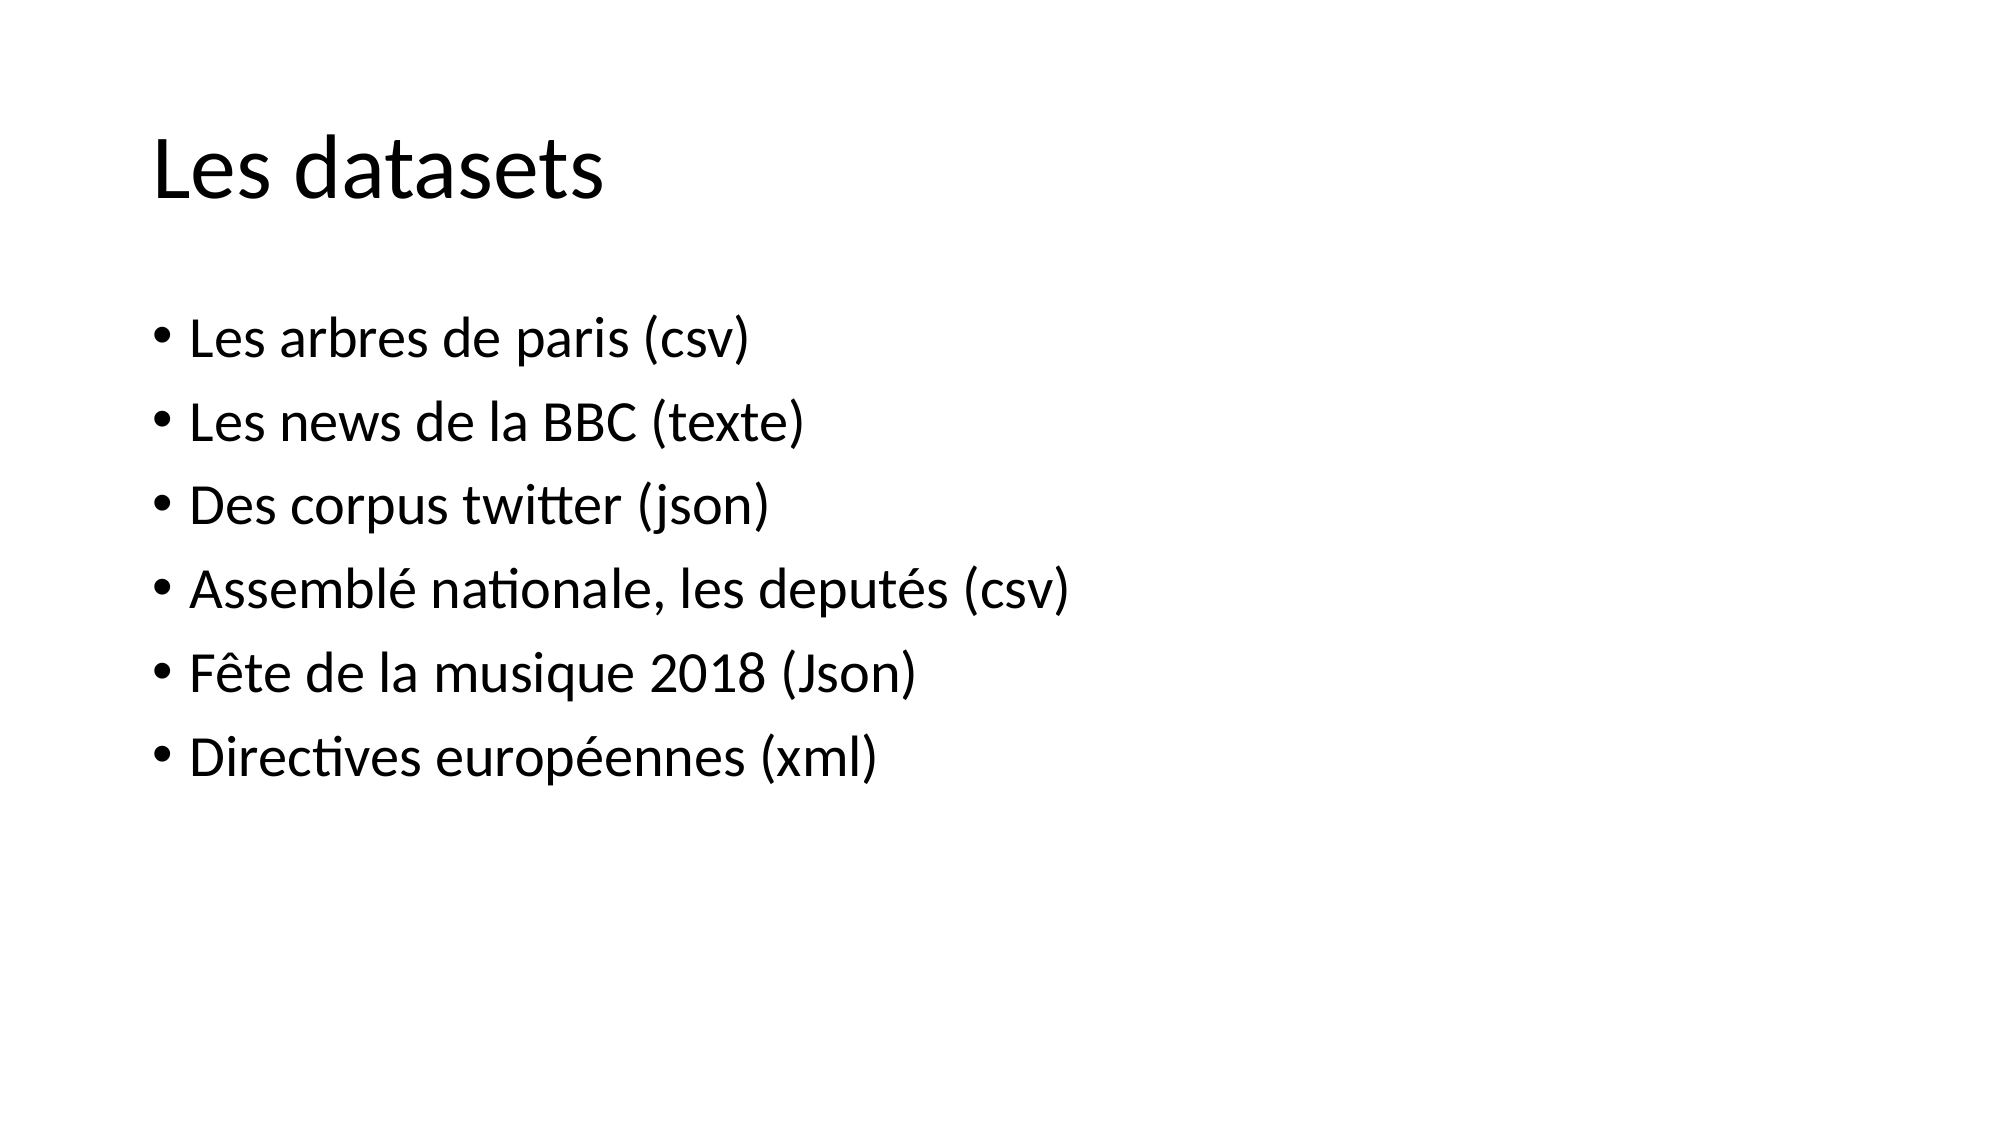

# Les datasets
Les arbres de paris (csv)
Les news de la BBC (texte)
Des corpus twitter (json)
Assemblé nationale, les deputés (csv)
Fête de la musique 2018 (Json)
Directives européennes (xml)